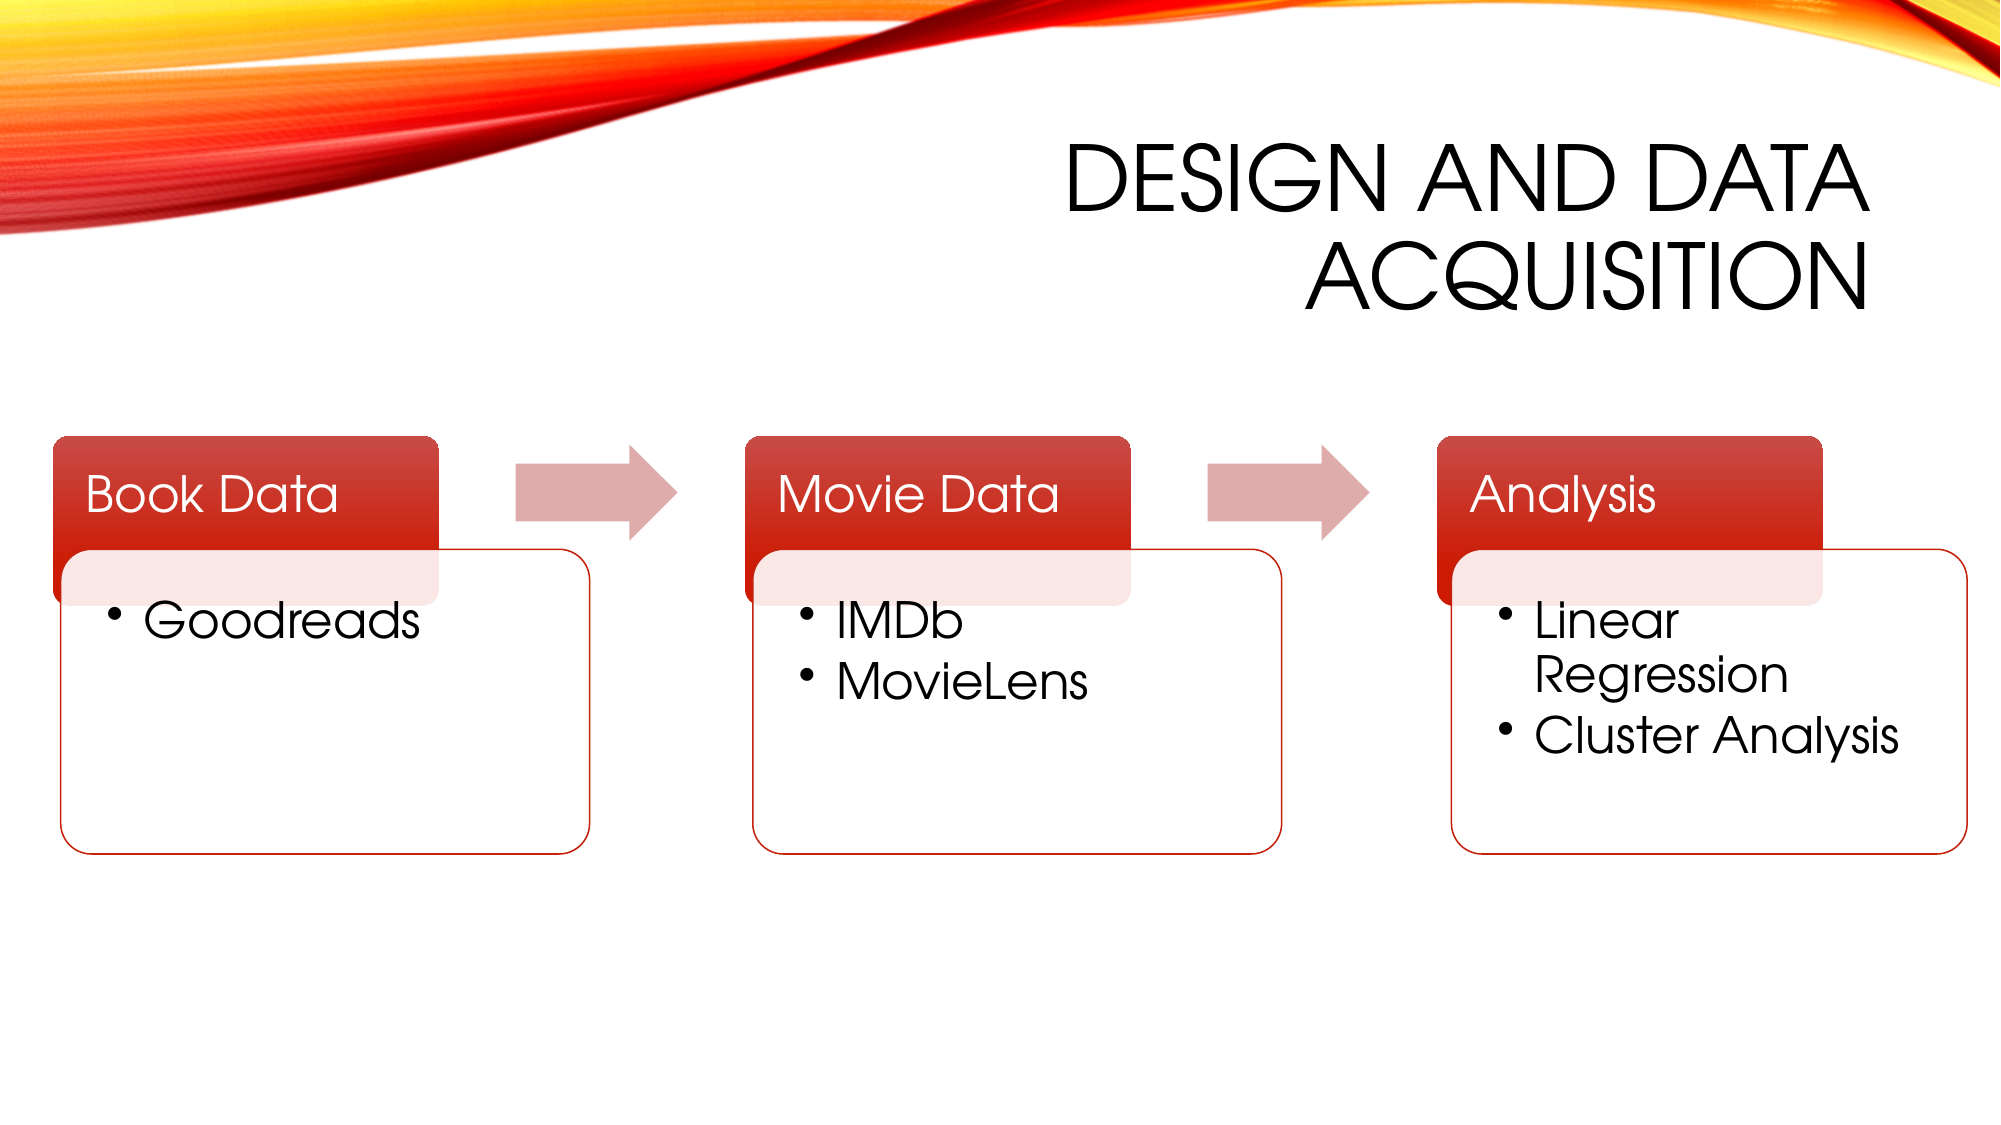

# Design and data acquisition
Book Data
Goodreads

Movie Data
IMDb
MovieLens

Analysis
Linear Regression
Cluster Analysis